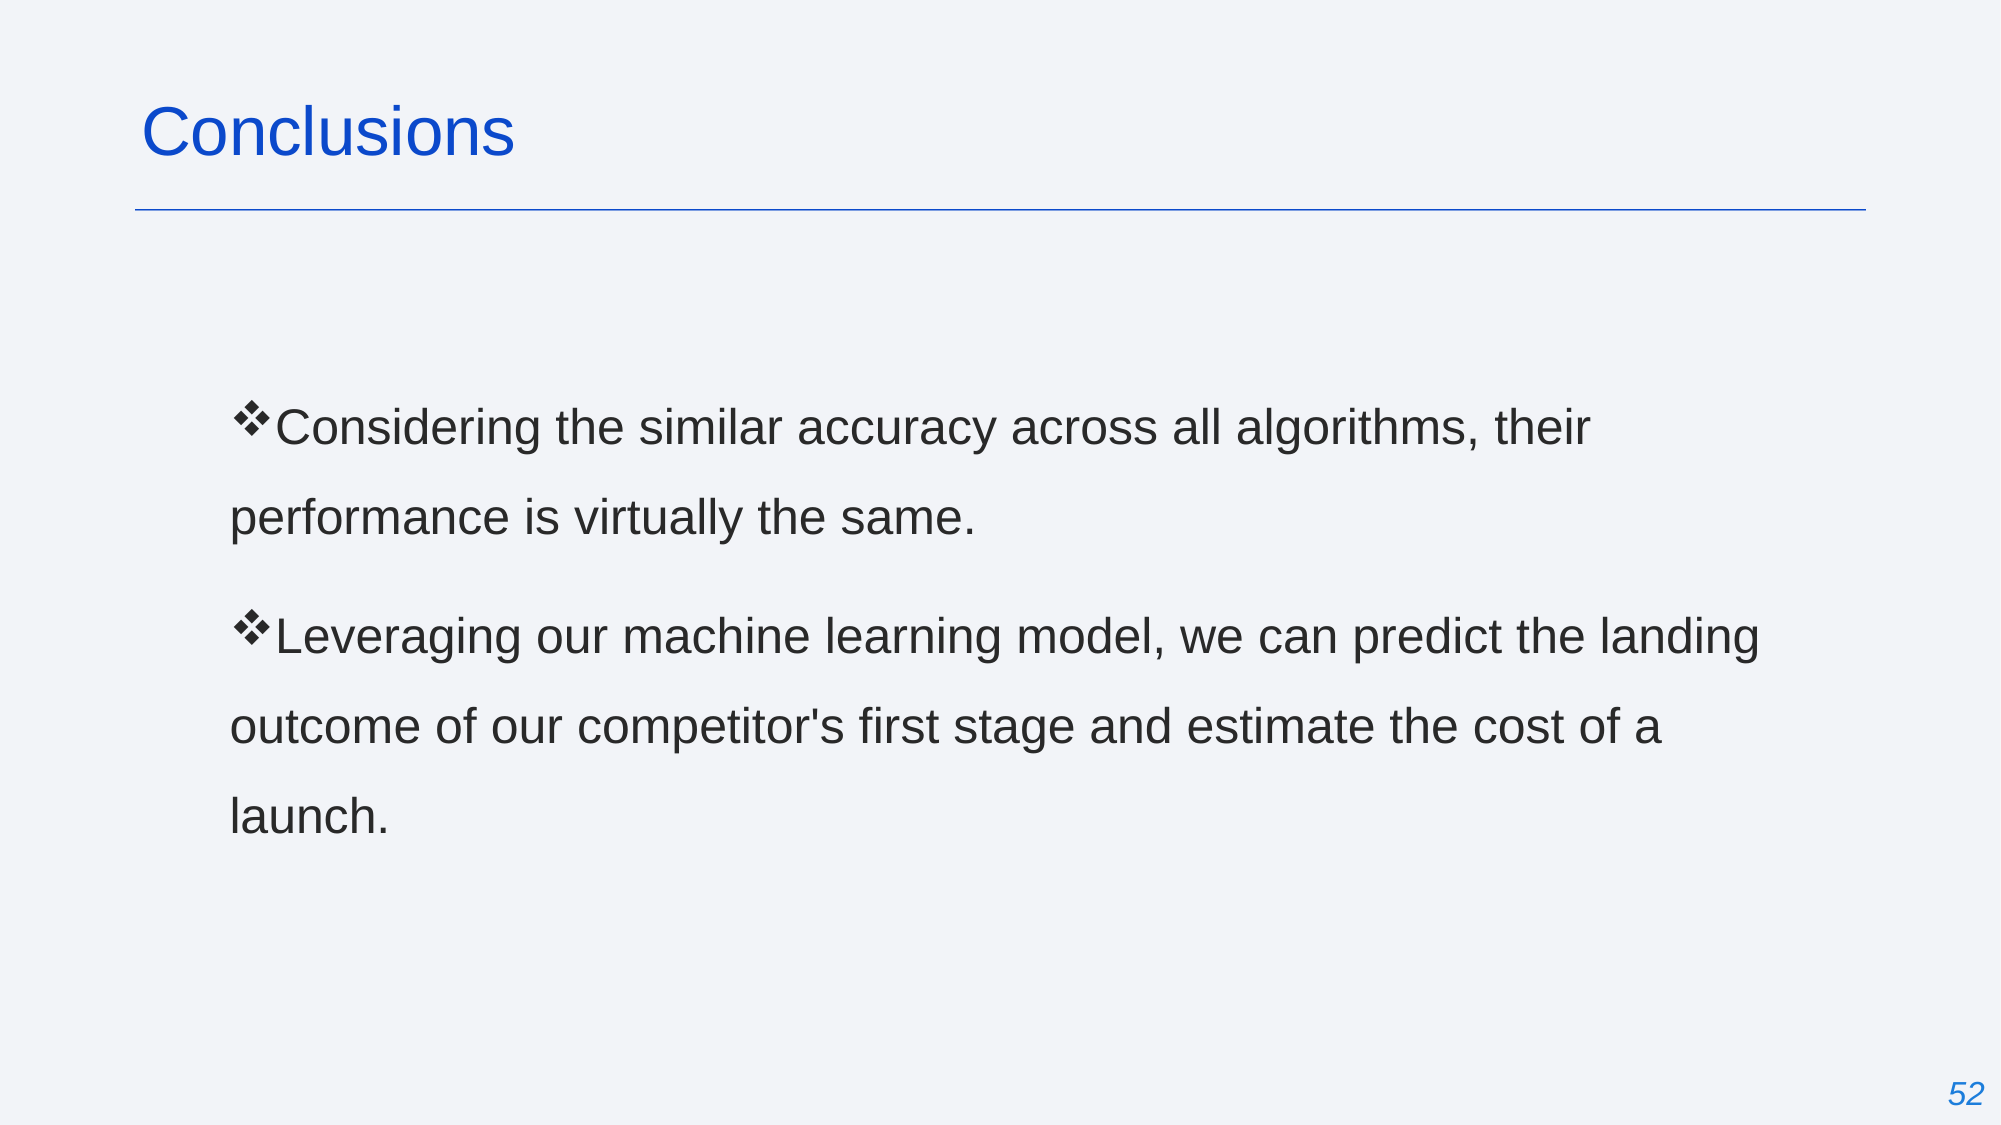

Conclusions
Considering the similar accuracy across all algorithms, their performance is virtually the same.
Leveraging our machine learning model, we can predict the landing outcome of our competitor's first stage and estimate the cost of a launch.
52